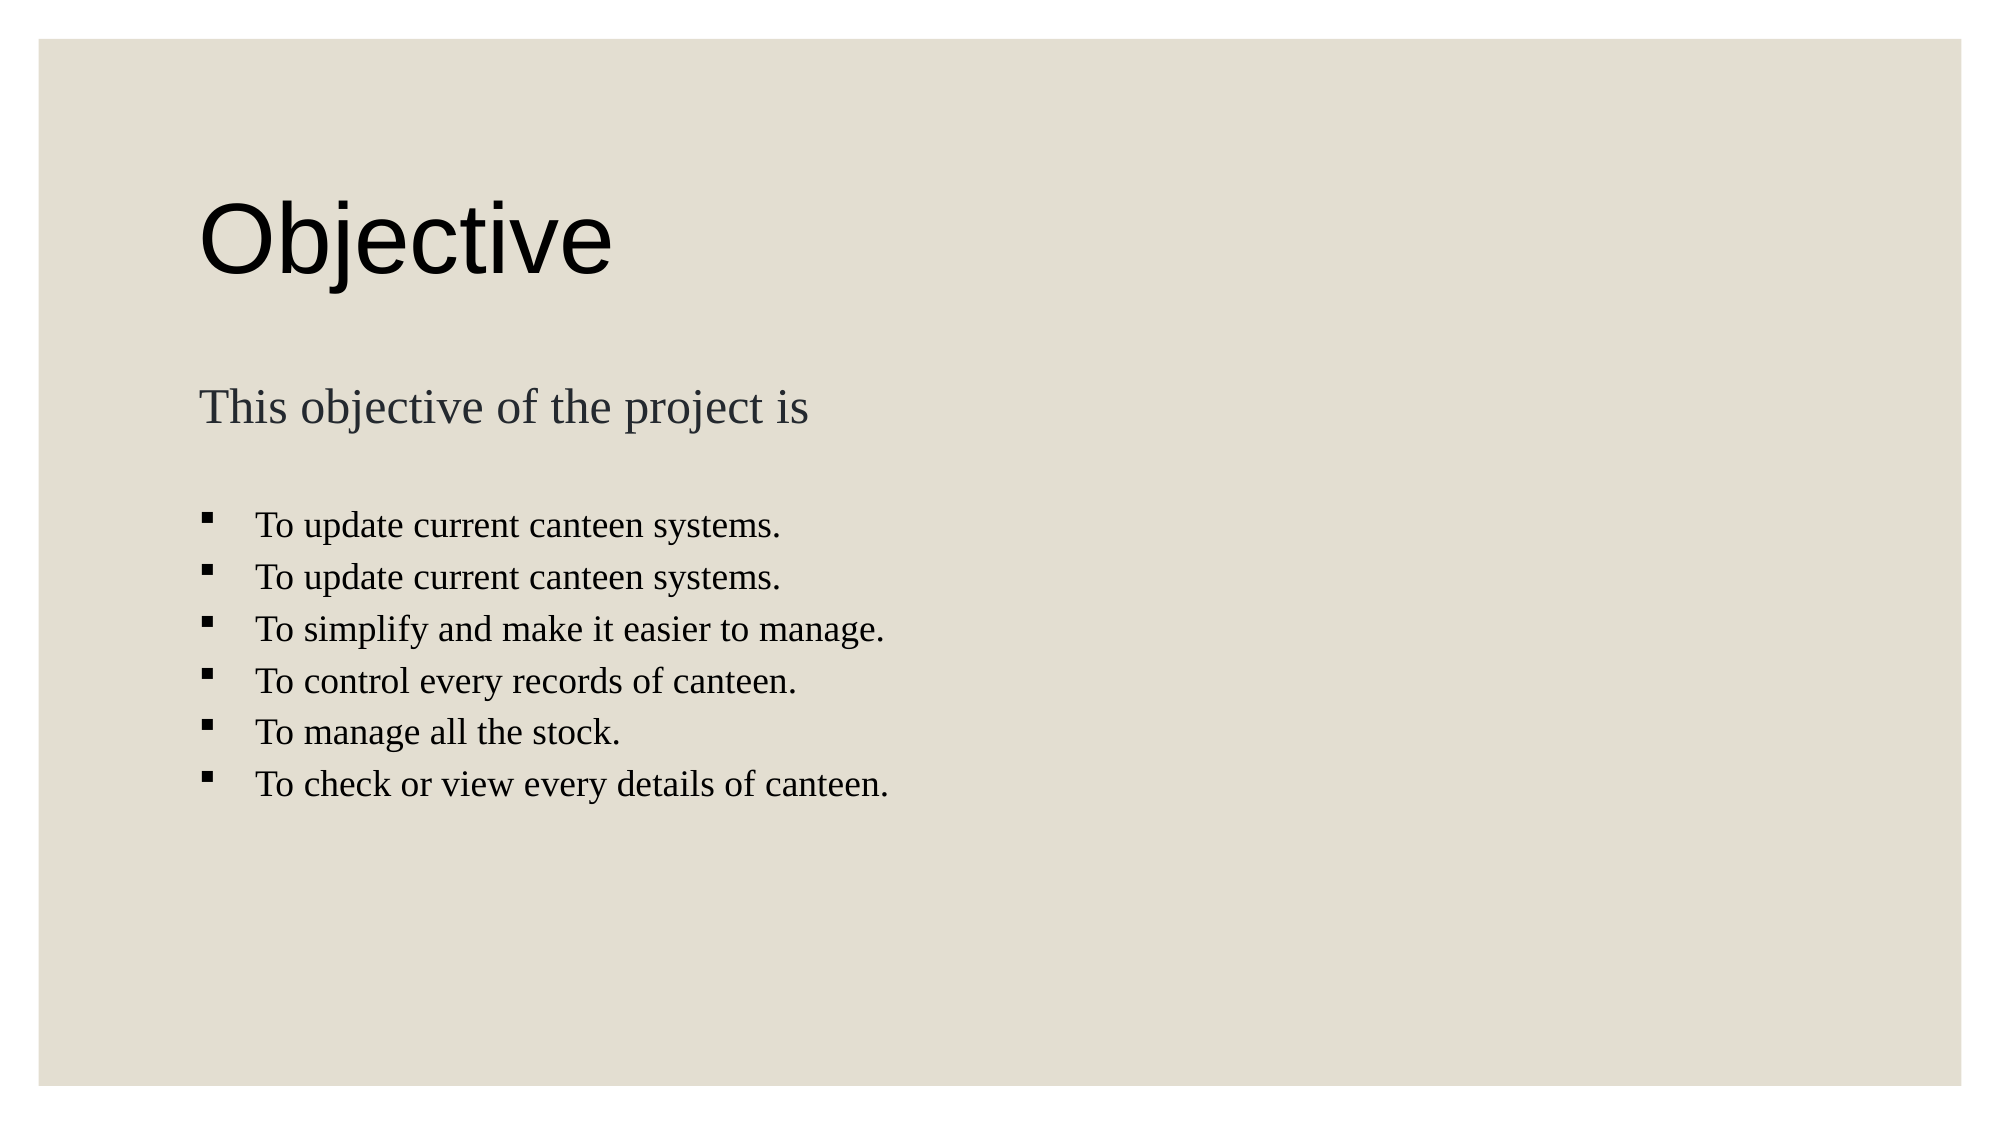

Objective
This objective of the project is

To update current canteen systems.
To update current canteen systems.
To simplify and make it easier to manage.
To control every records of canteen.
To manage all the stock.
To check or view every details of canteen.